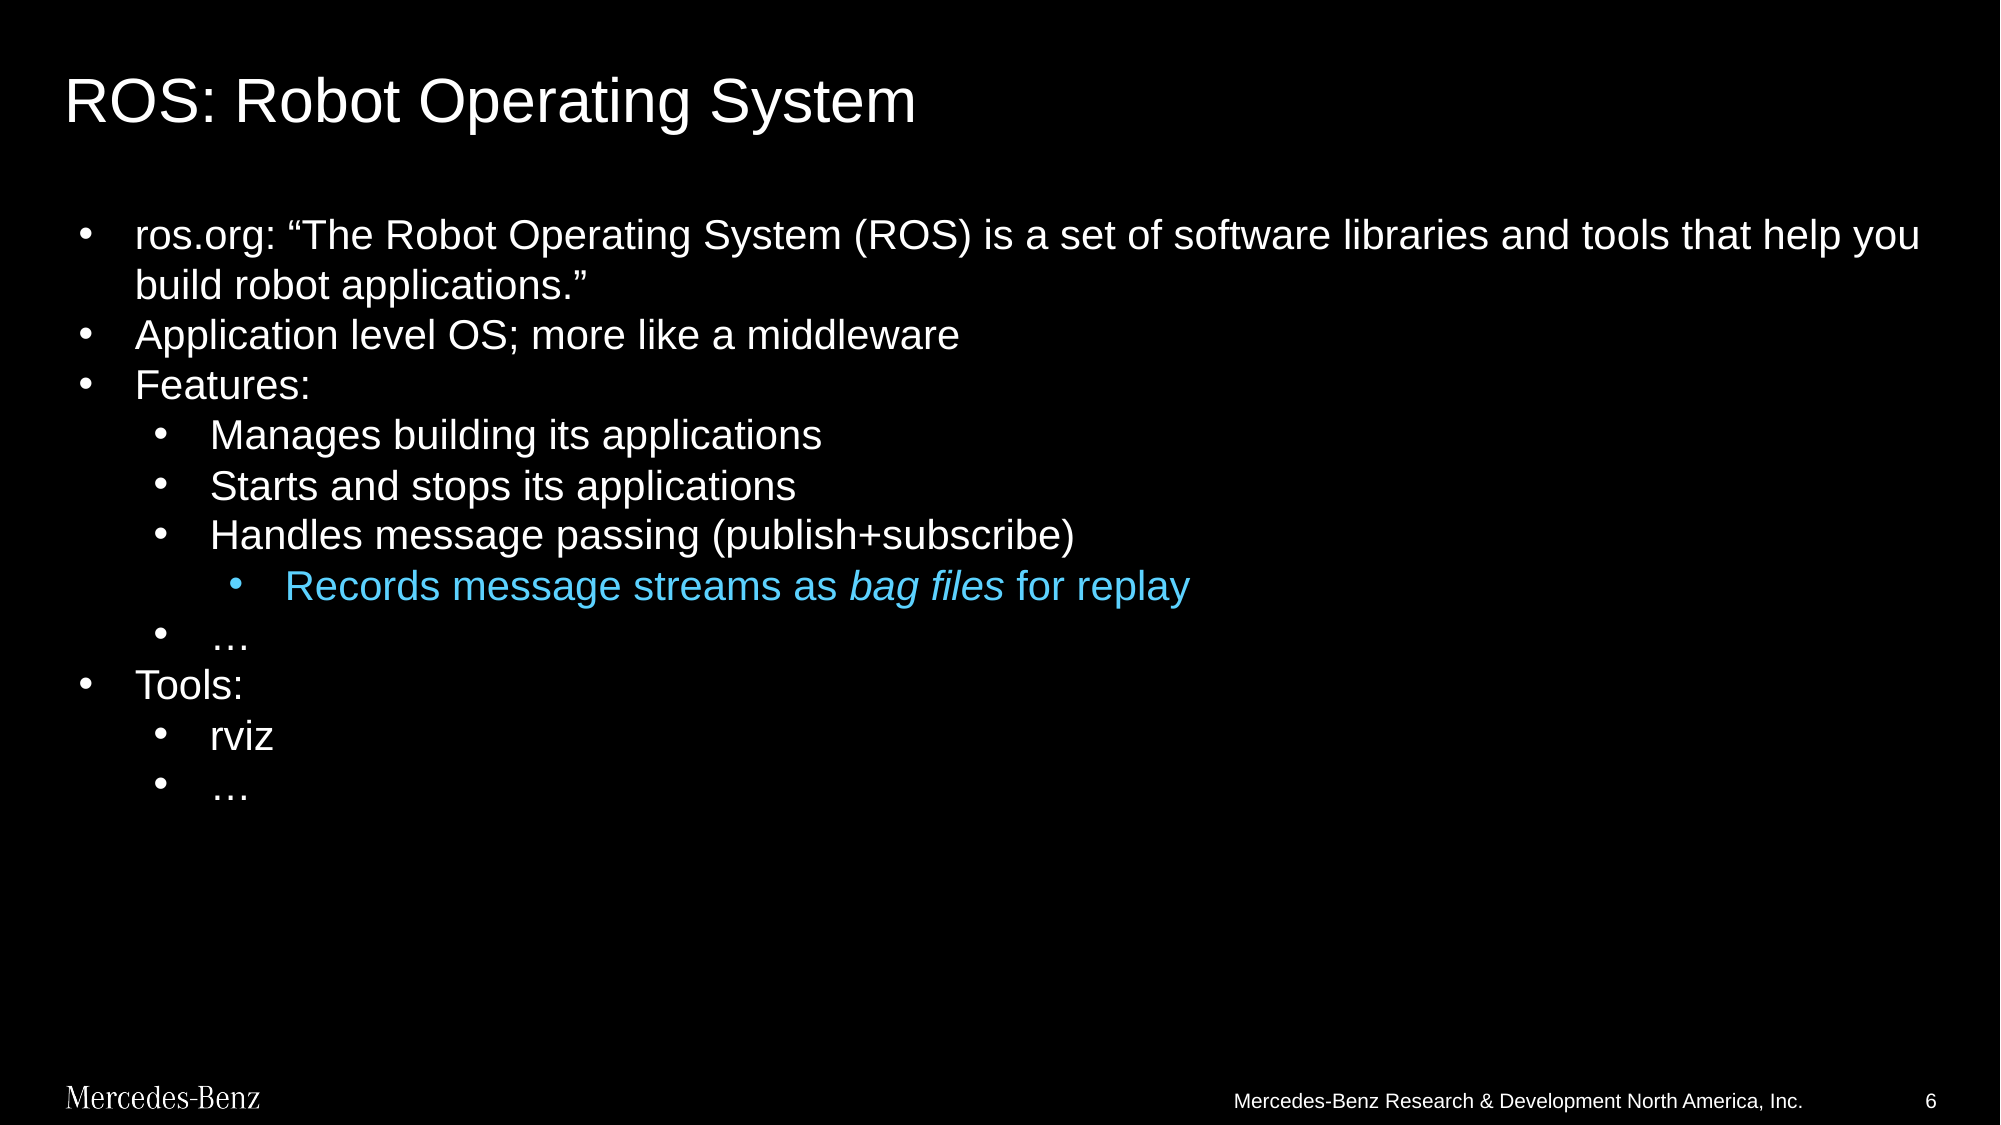

# ROS: Robot Operating System
ros.org: “The Robot Operating System (ROS) is a set of software libraries and tools that help you build robot applications.”
Application level OS; more like a middleware
Features:
Manages building its applications
Starts and stops its applications
Handles message passing (publish+subscribe)
Records message streams as bag files for replay
…
Tools:
rviz
…
Mercedes-Benz Research & Development North America, Inc.
6